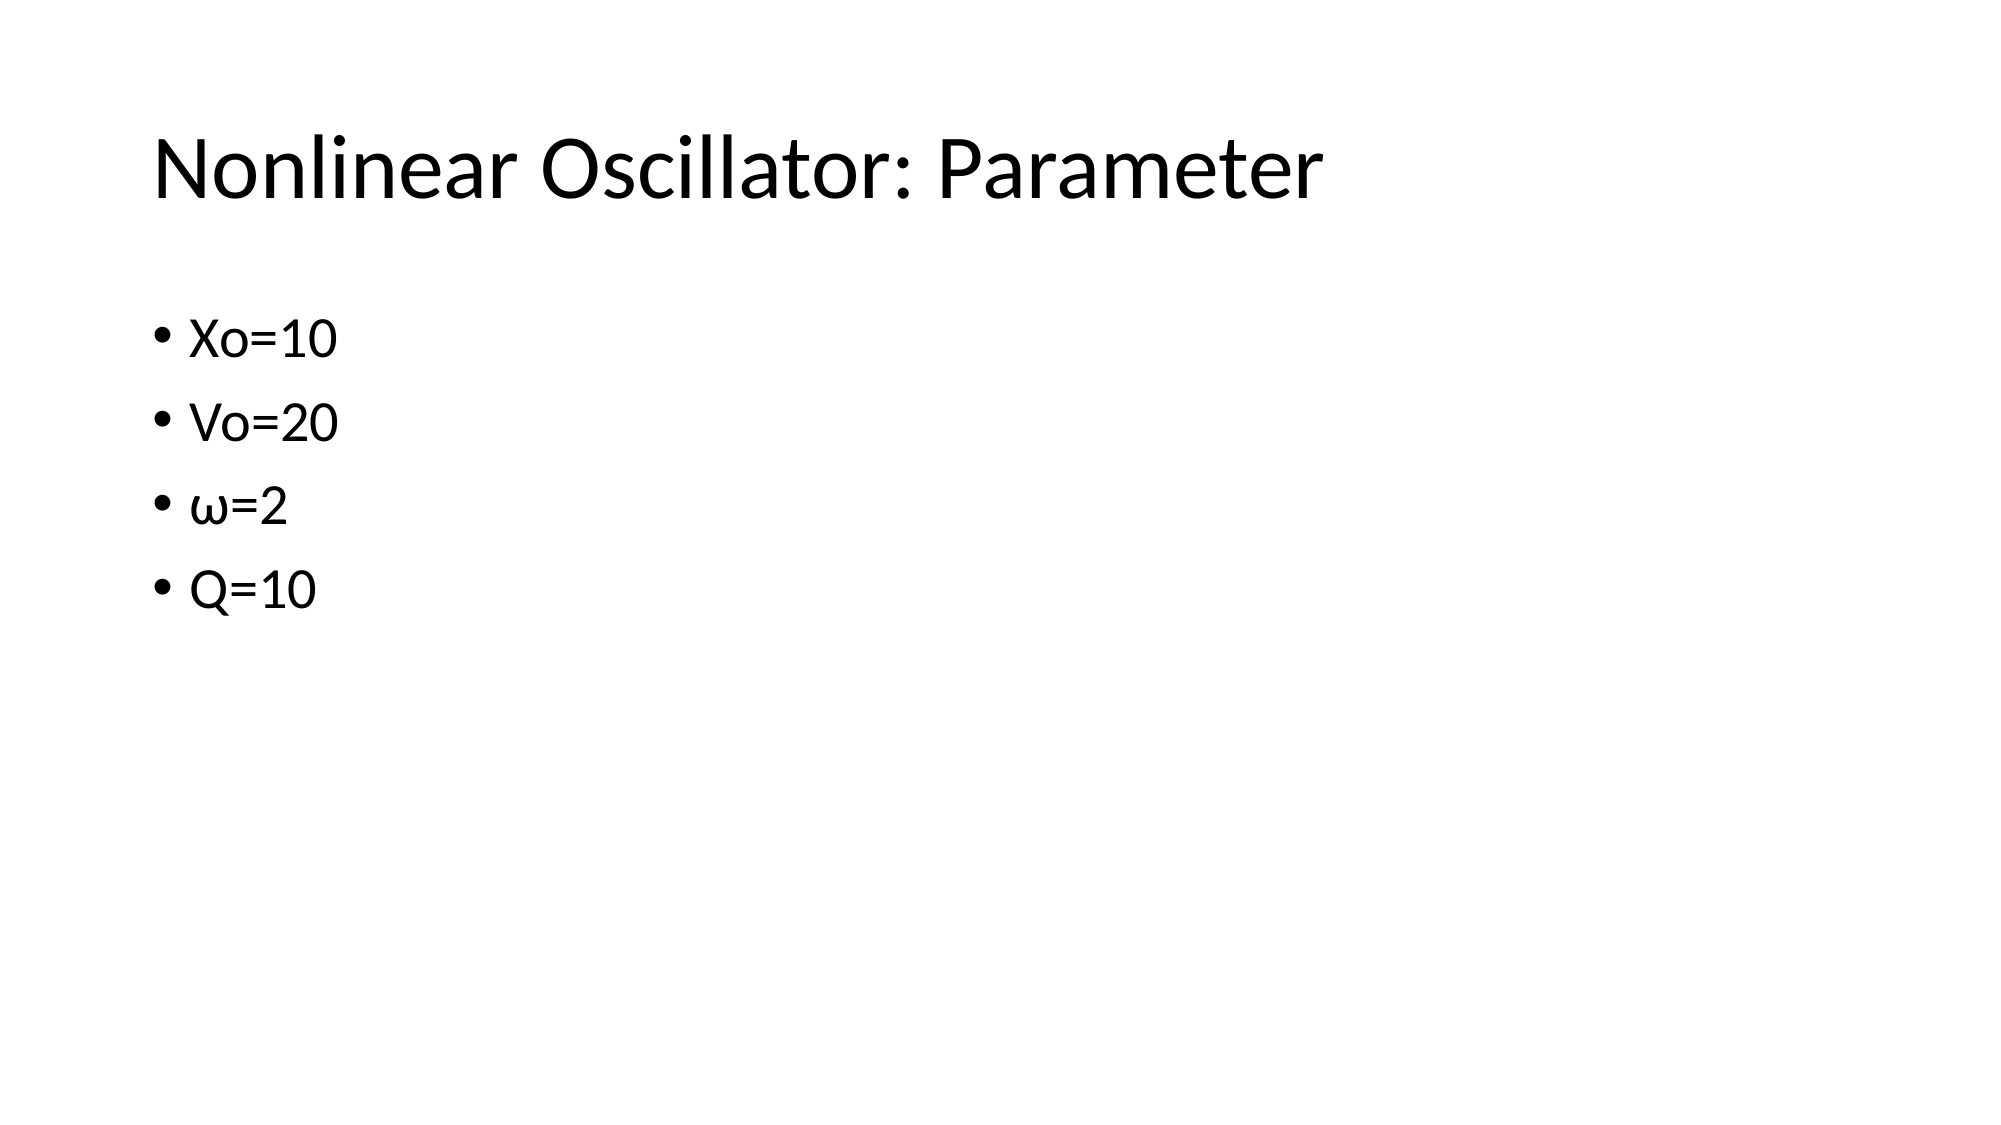

# Nonlinear Oscillator: Parameter
Xo=10
Vo=20
ω=2
Q=10